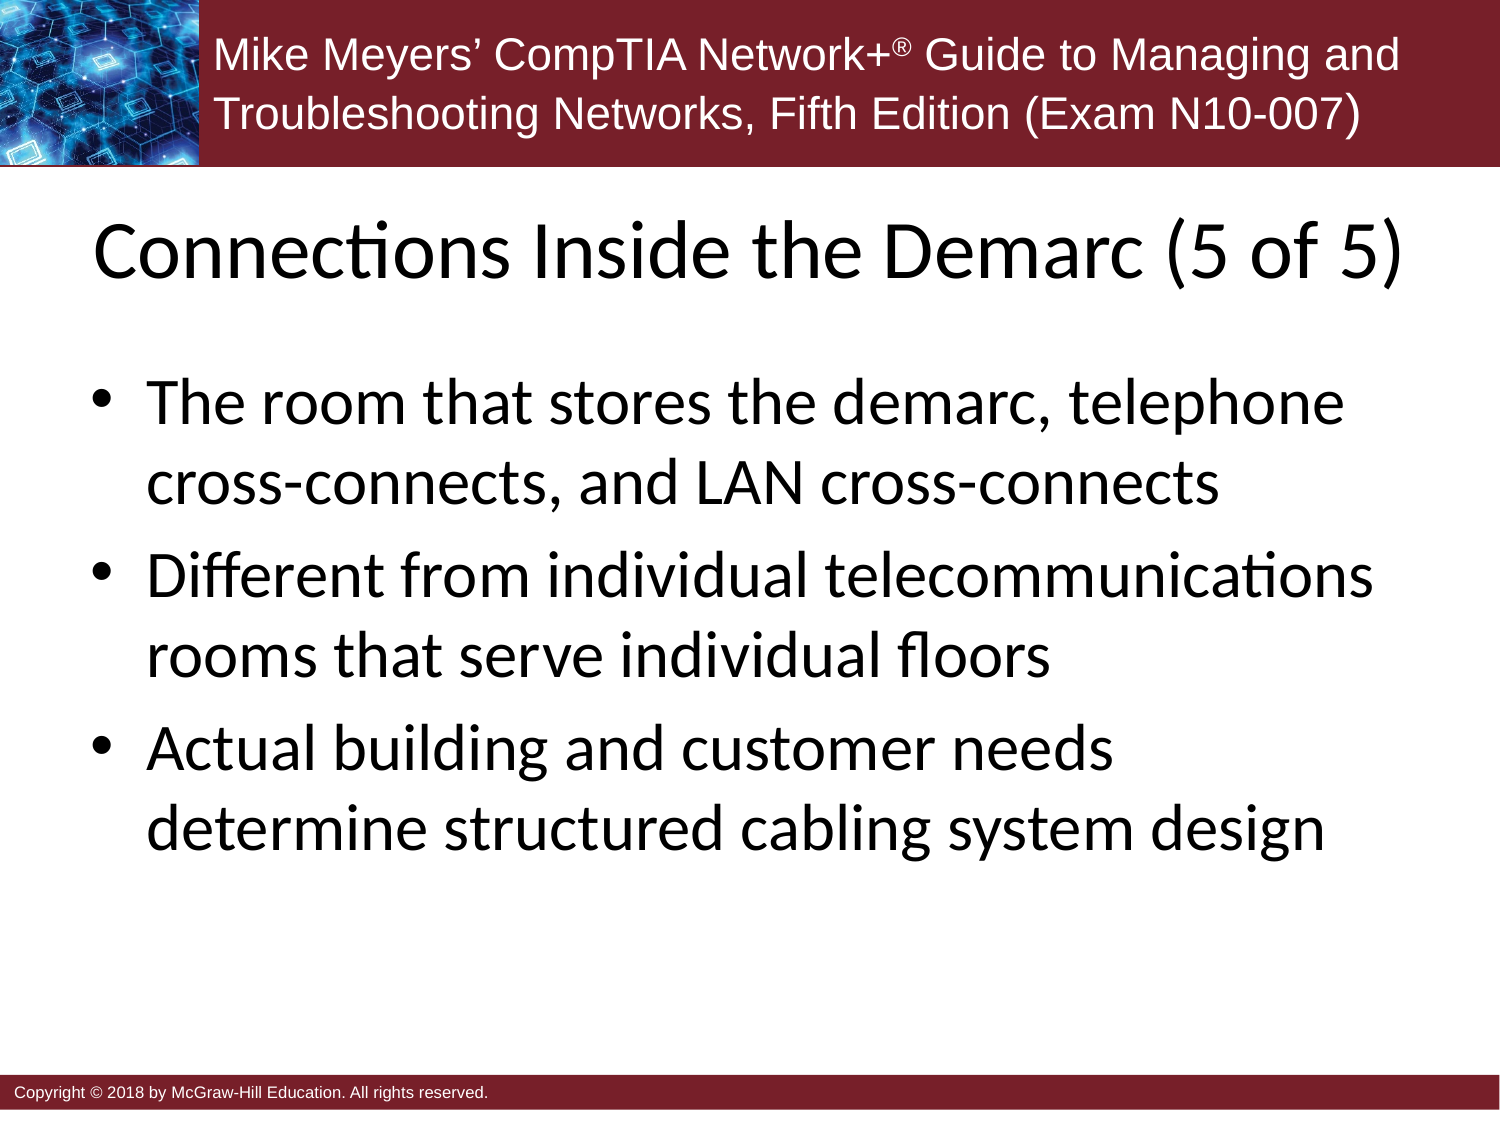

# Connections Inside the Demarc (5 of 5)
The room that stores the demarc, telephone cross-connects, and LAN cross-connects
Different from individual telecommunications rooms that serve individual floors
Actual building and customer needs determine structured cabling system design